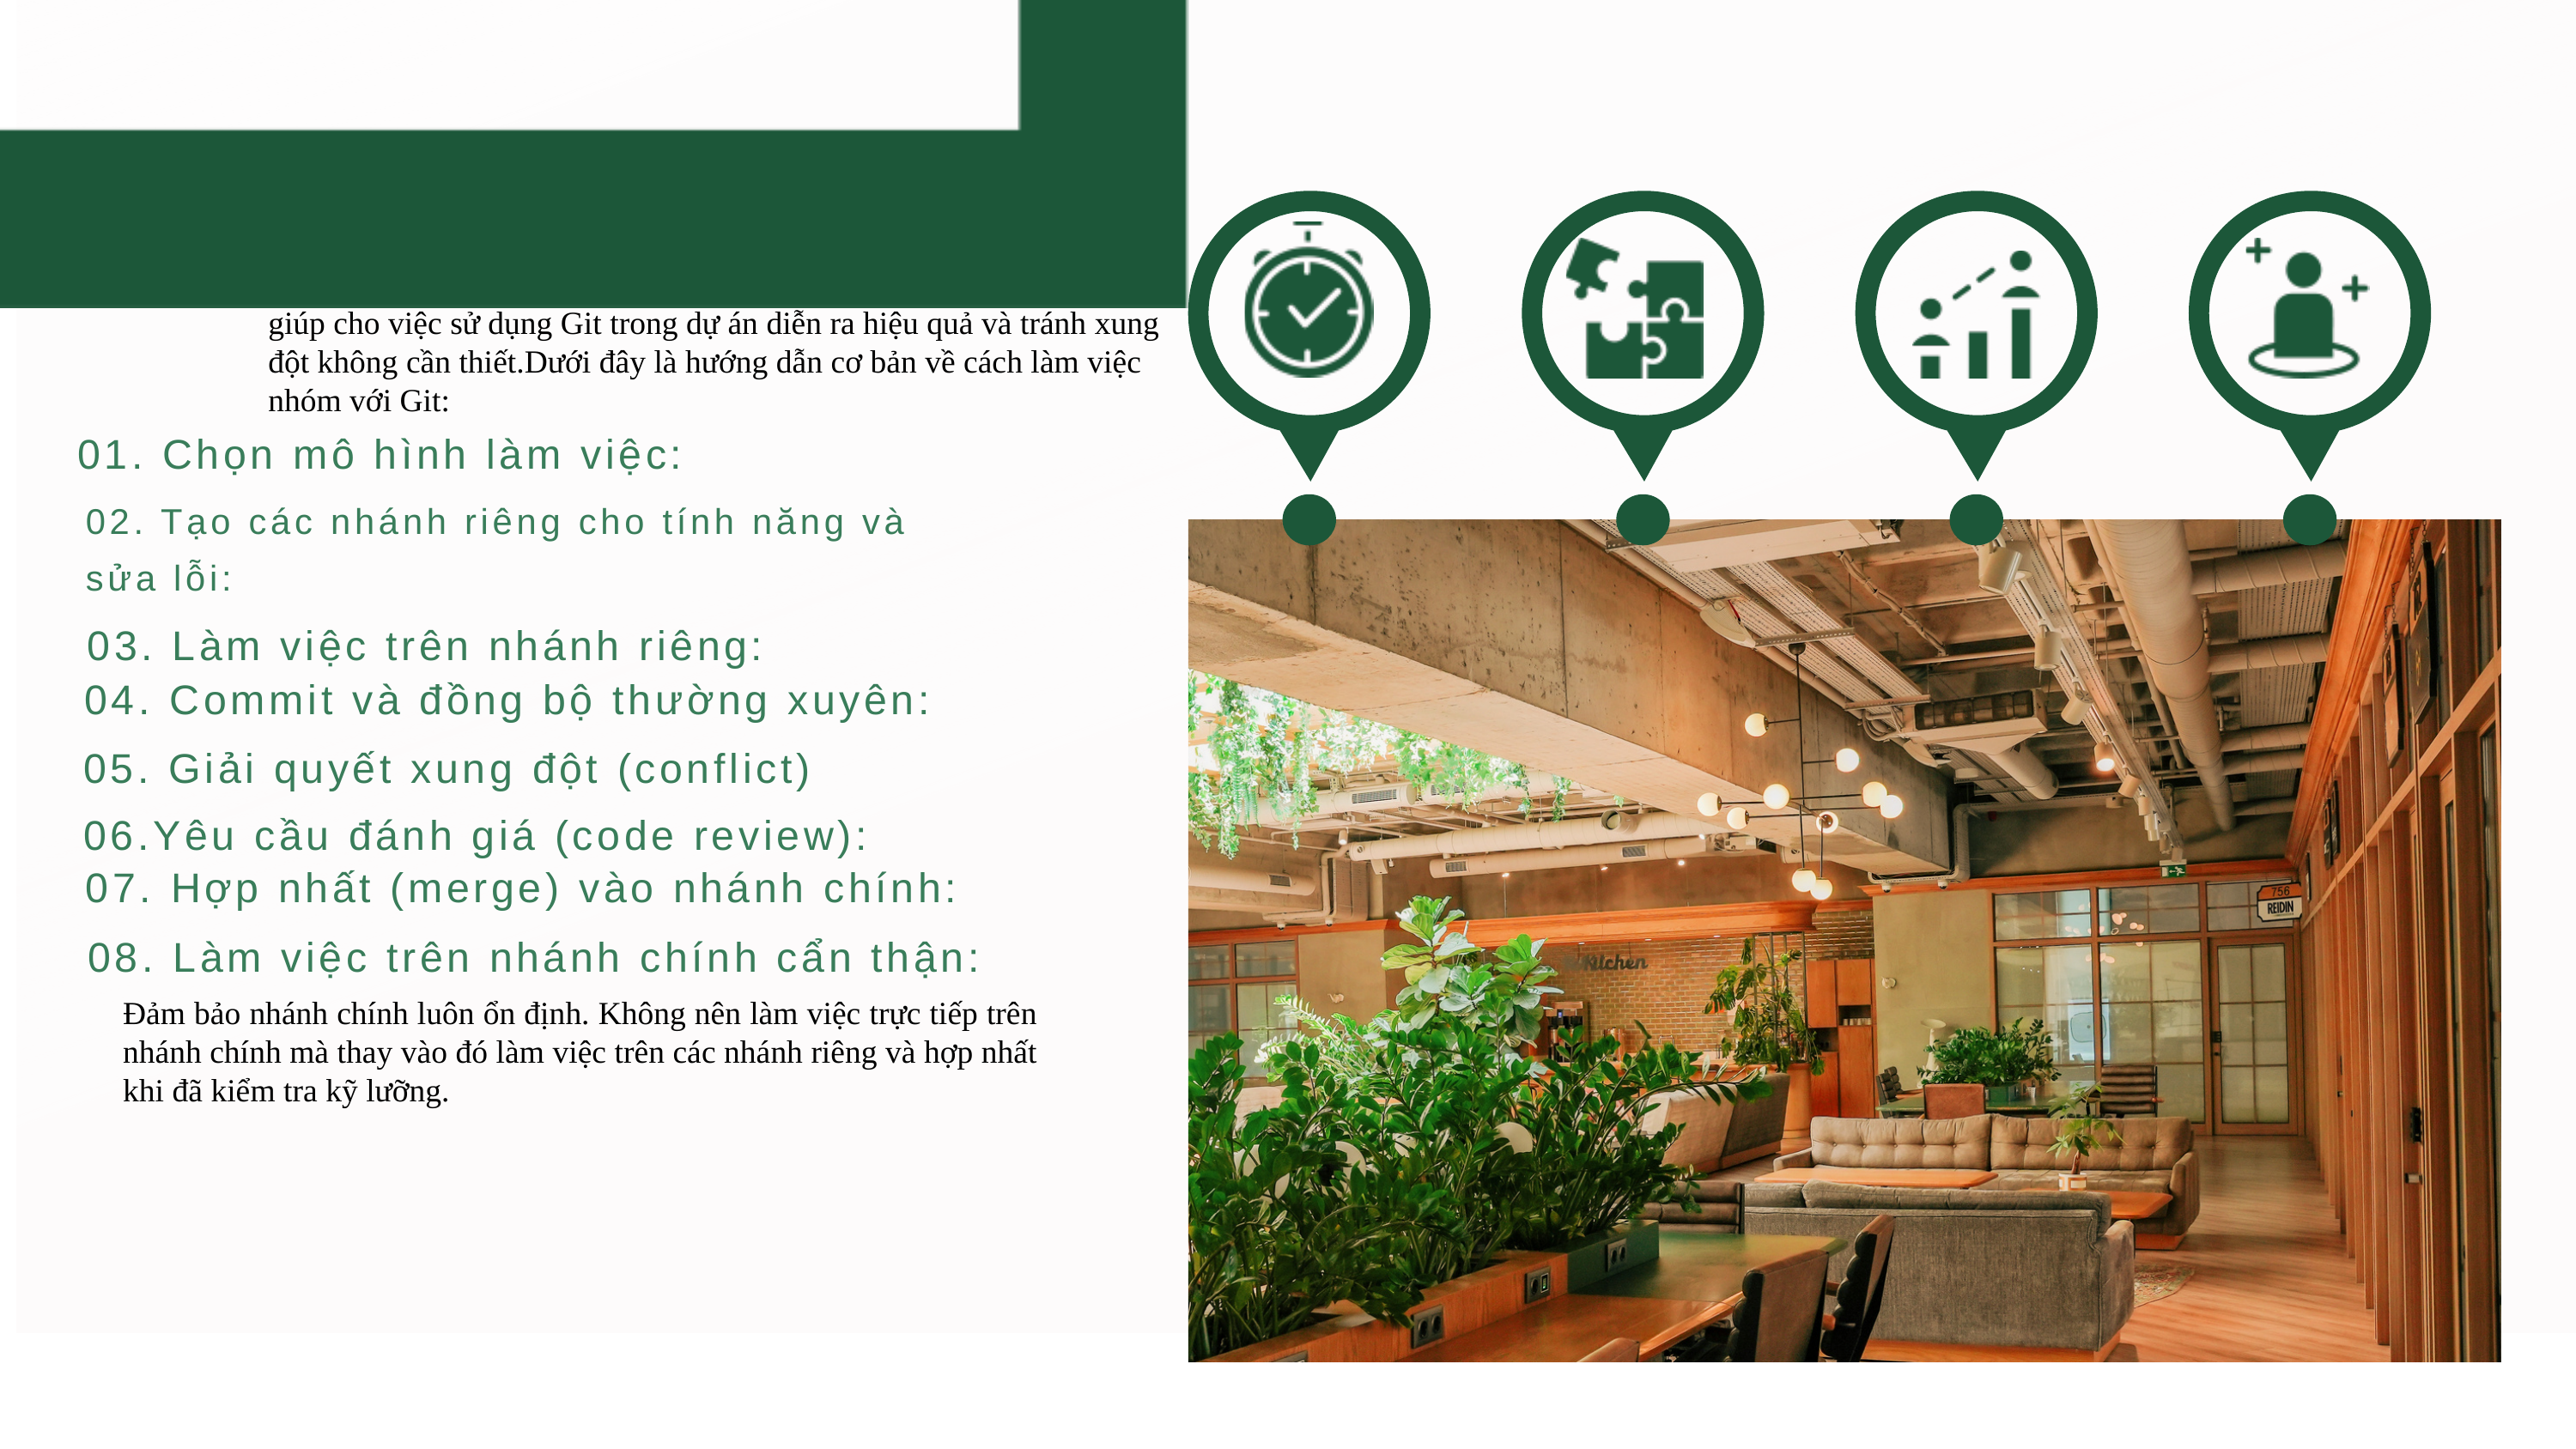

Làm việc nhóm với Git đòi hỏi sự hợp tác và tuân thủ các quy tắc chung. Cùng nhau thống nhất các quy trình và phương pháp làm việc giúp cho việc sử dụng Git trong dự án diễn ra hiệu quả và tránh xung đột không cần thiết.Dưới đây là hướng dẫn cơ bản về cách làm việc nhóm với Git:

01. Chọn mô hình làm việc:
02. Tạo các nhánh riêng cho tính năng và sửa lỗi:

03. Làm việc trên nhánh riêng:
04. Commit và đồng bộ thường xuyên:
05. Giải quyết xung đột (conflict)
06.Yêu cầu đánh giá (code review):
07. Hợp nhất (merge) vào nhánh chính:
08. Làm việc trên nhánh chính cẩn thận:
Đảm bảo nhánh chính luôn ổn định. Không nên làm việc trực tiếp trên nhánh chính mà thay vào đó làm việc trên các nhánh riêng và hợp nhất khi đã kiểm tra kỹ lưỡng.